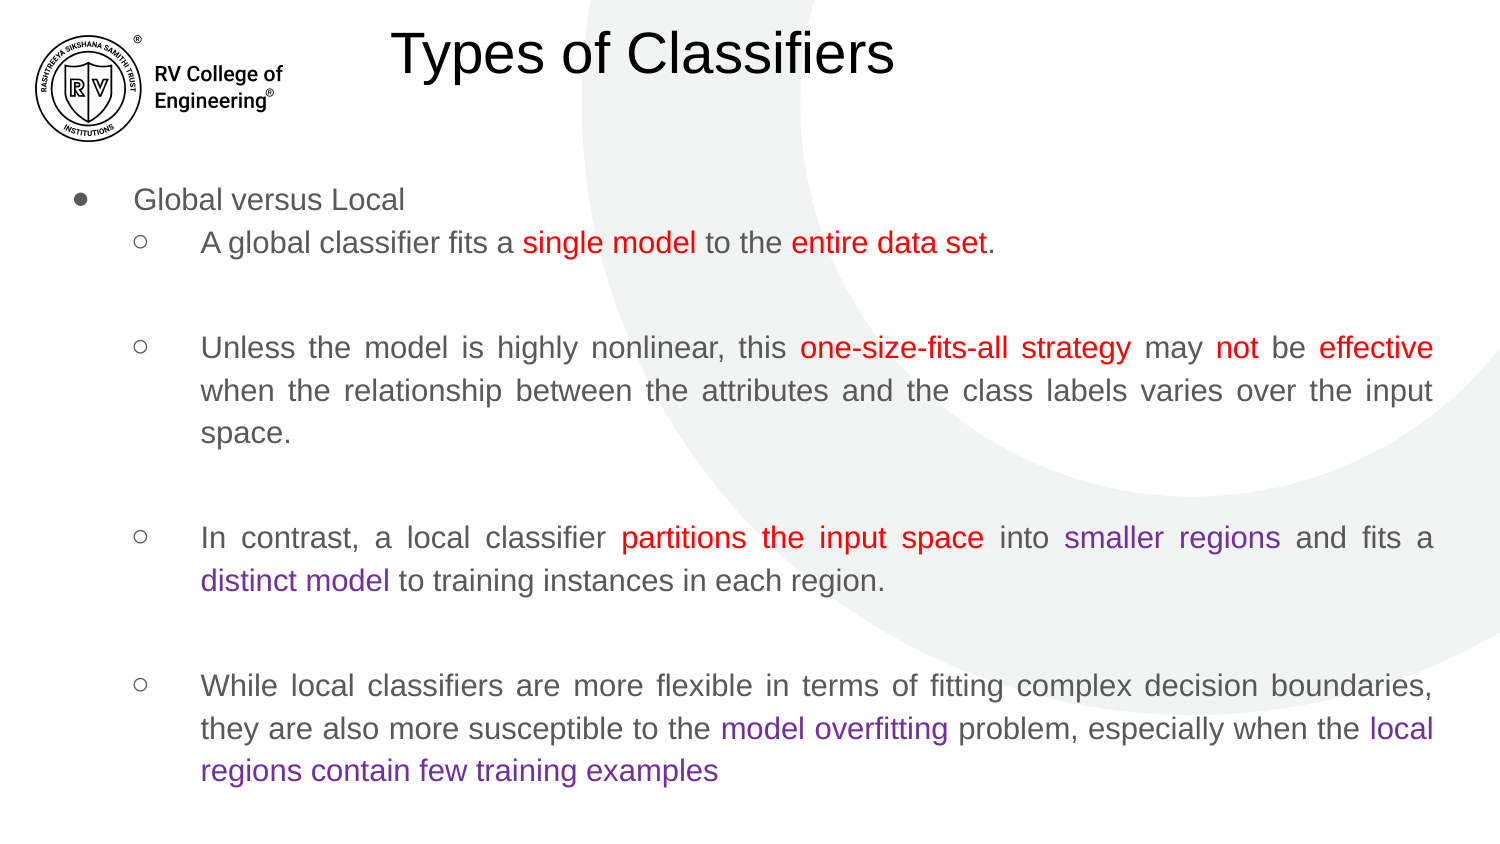

# Types of Classifiers
Global versus Local
A global classifier fits a single model to the entire data set.

Unless the model is highly nonlinear, this one-size-fits-all strategy may not be effective when the relationship between the attributes and the class labels varies over the input space.

In contrast, a local classifier partitions the input space into smaller regions and fits a distinct model to training instances in each region.

While local classifiers are more flexible in terms of fitting complex decision boundaries, they are also more susceptible to the model overfitting problem, especially when the local regions contain few training examples